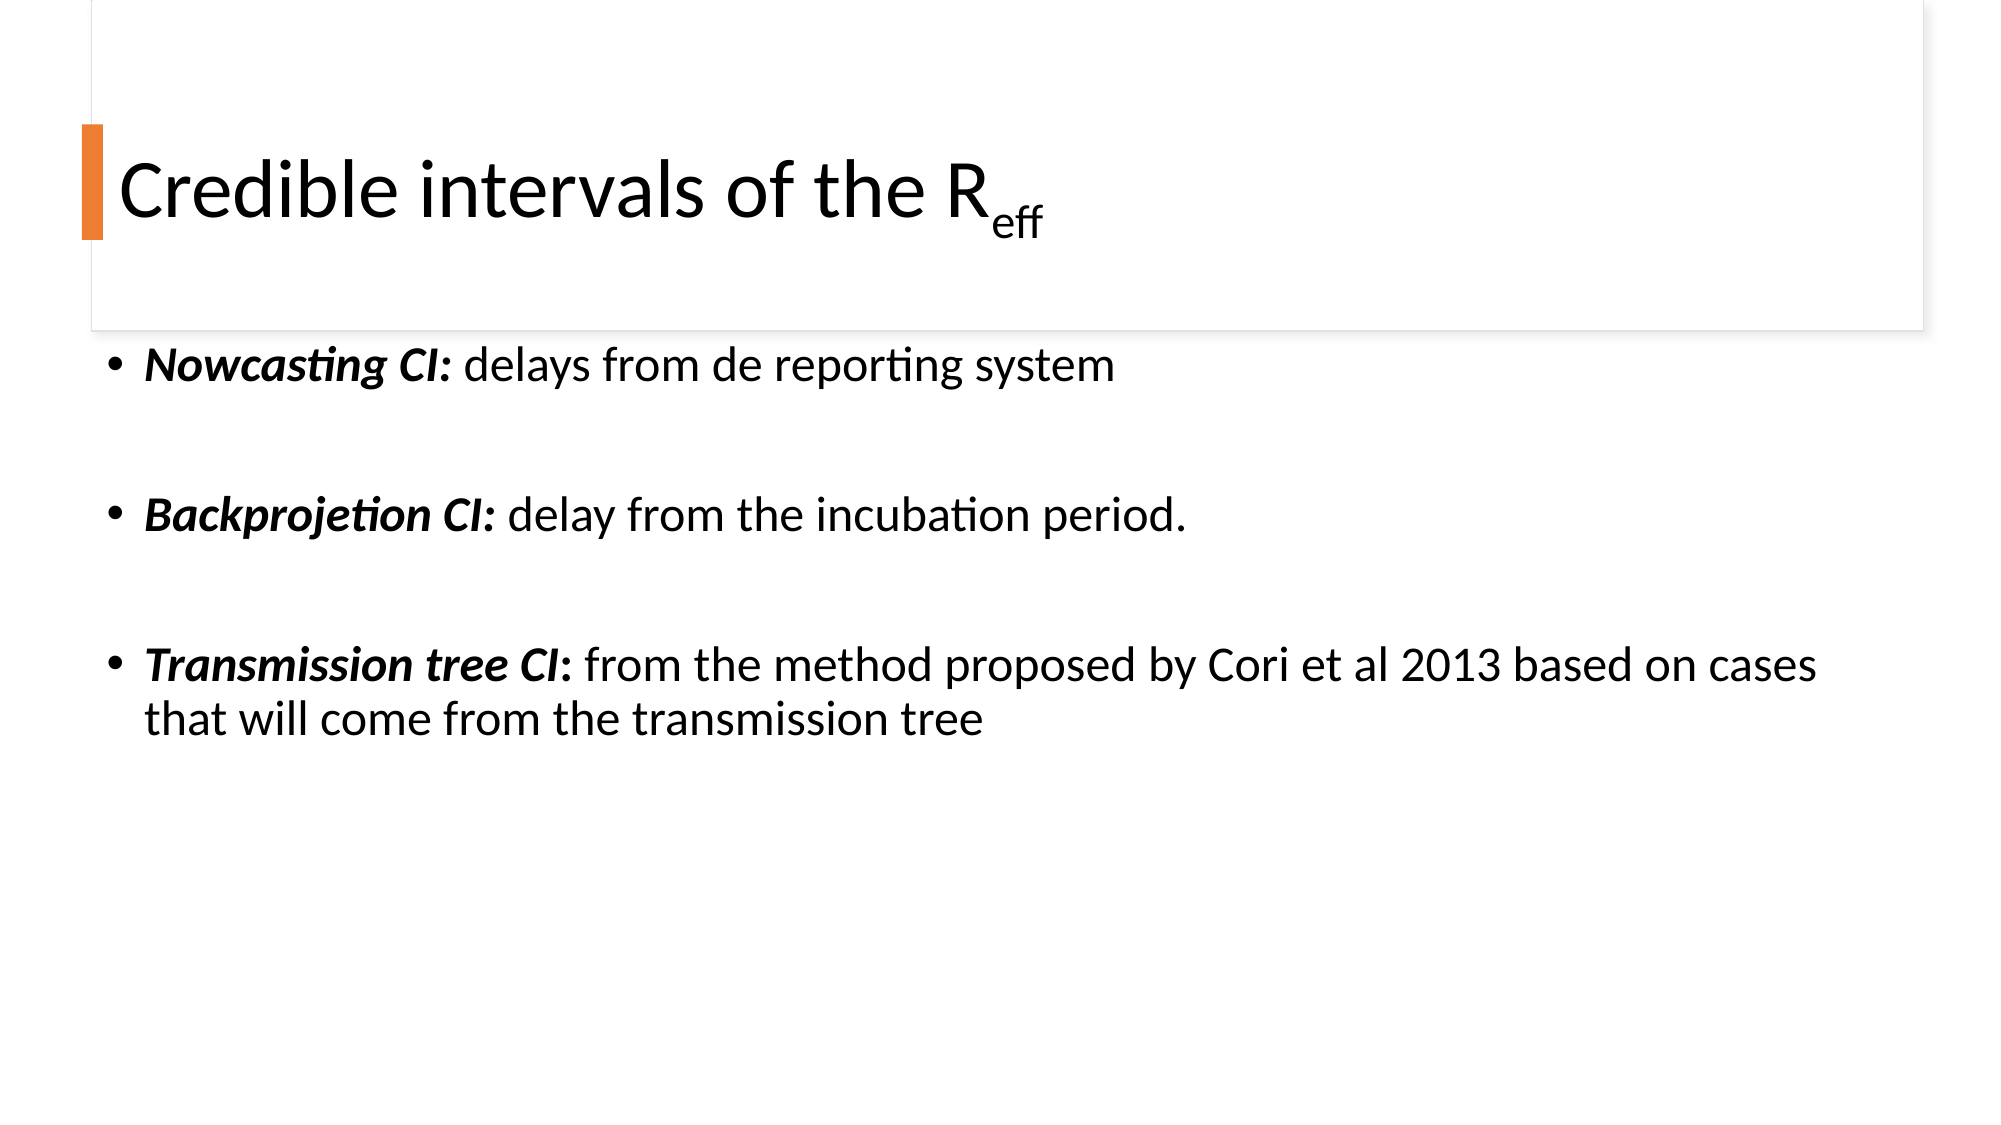

# Credible intervals of the Reff

Nowcasting CI: delays from de reporting system

Backprojetion CI: delay from the incubation period.

Transmission tree CI: from the method proposed by Cori et al 2013 based on cases that will come from the transmission tree